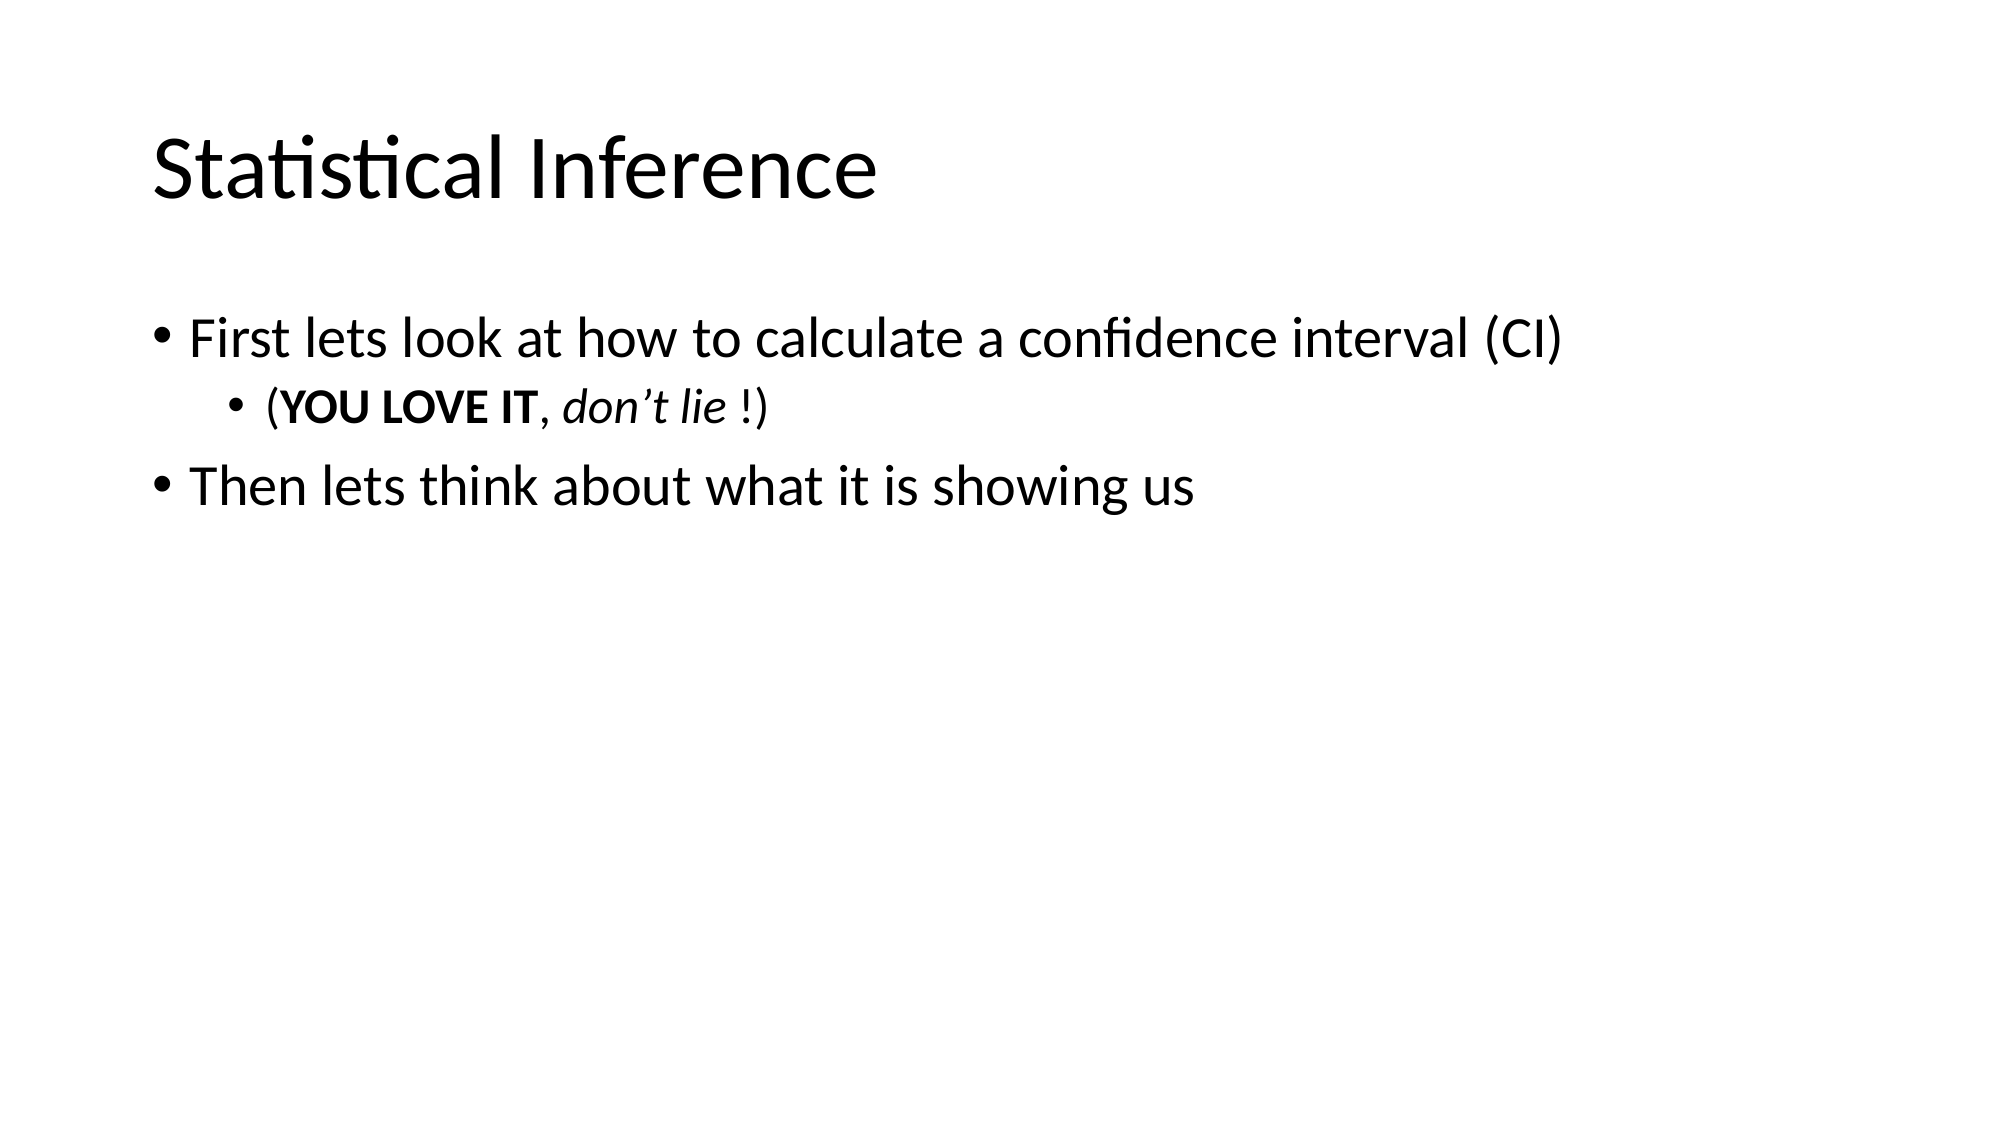

# Statistical Inference
First lets look at how to calculate a confidence interval (CI)
(YOU LOVE IT, don’t lie !)
Then lets think about what it is showing us